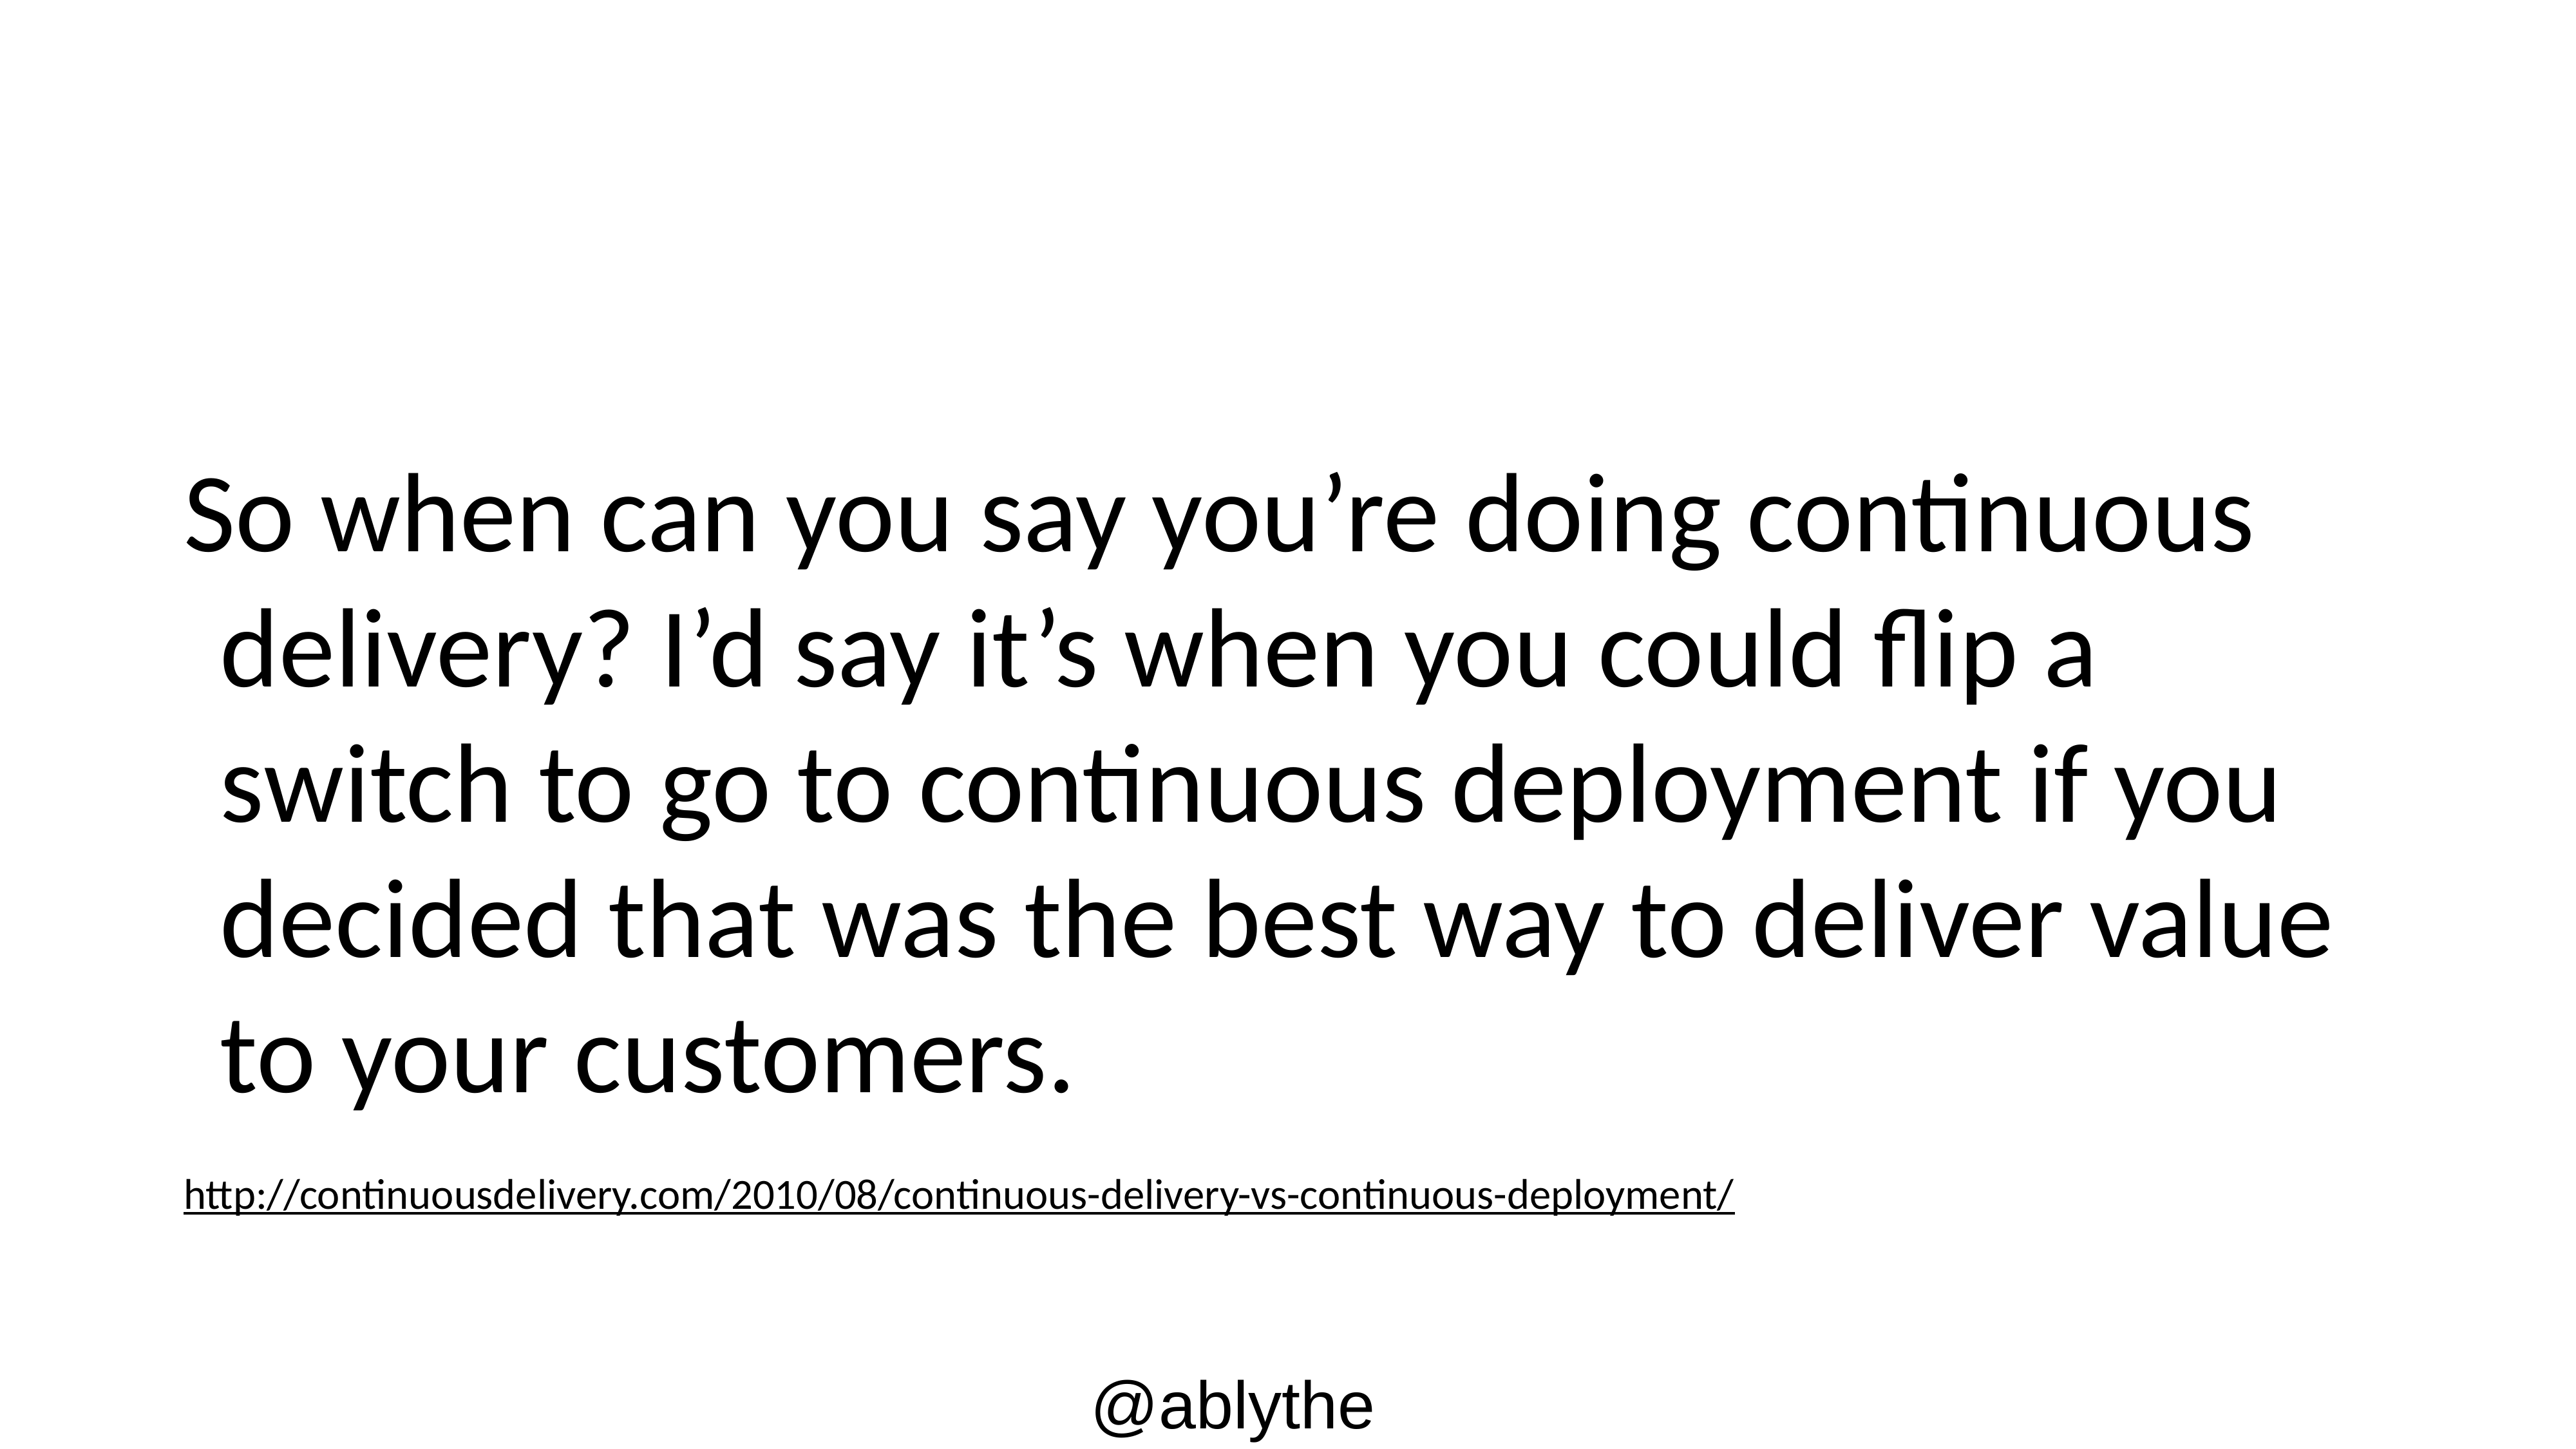

#
So when can you say you’re doing continuous delivery? I’d say it’s when you could flip a switch to go to continuous deployment if you decided that was the best way to deliver value to your customers.

http://continuousdelivery.com/2010/08/continuous-delivery-vs-continuous-deployment/